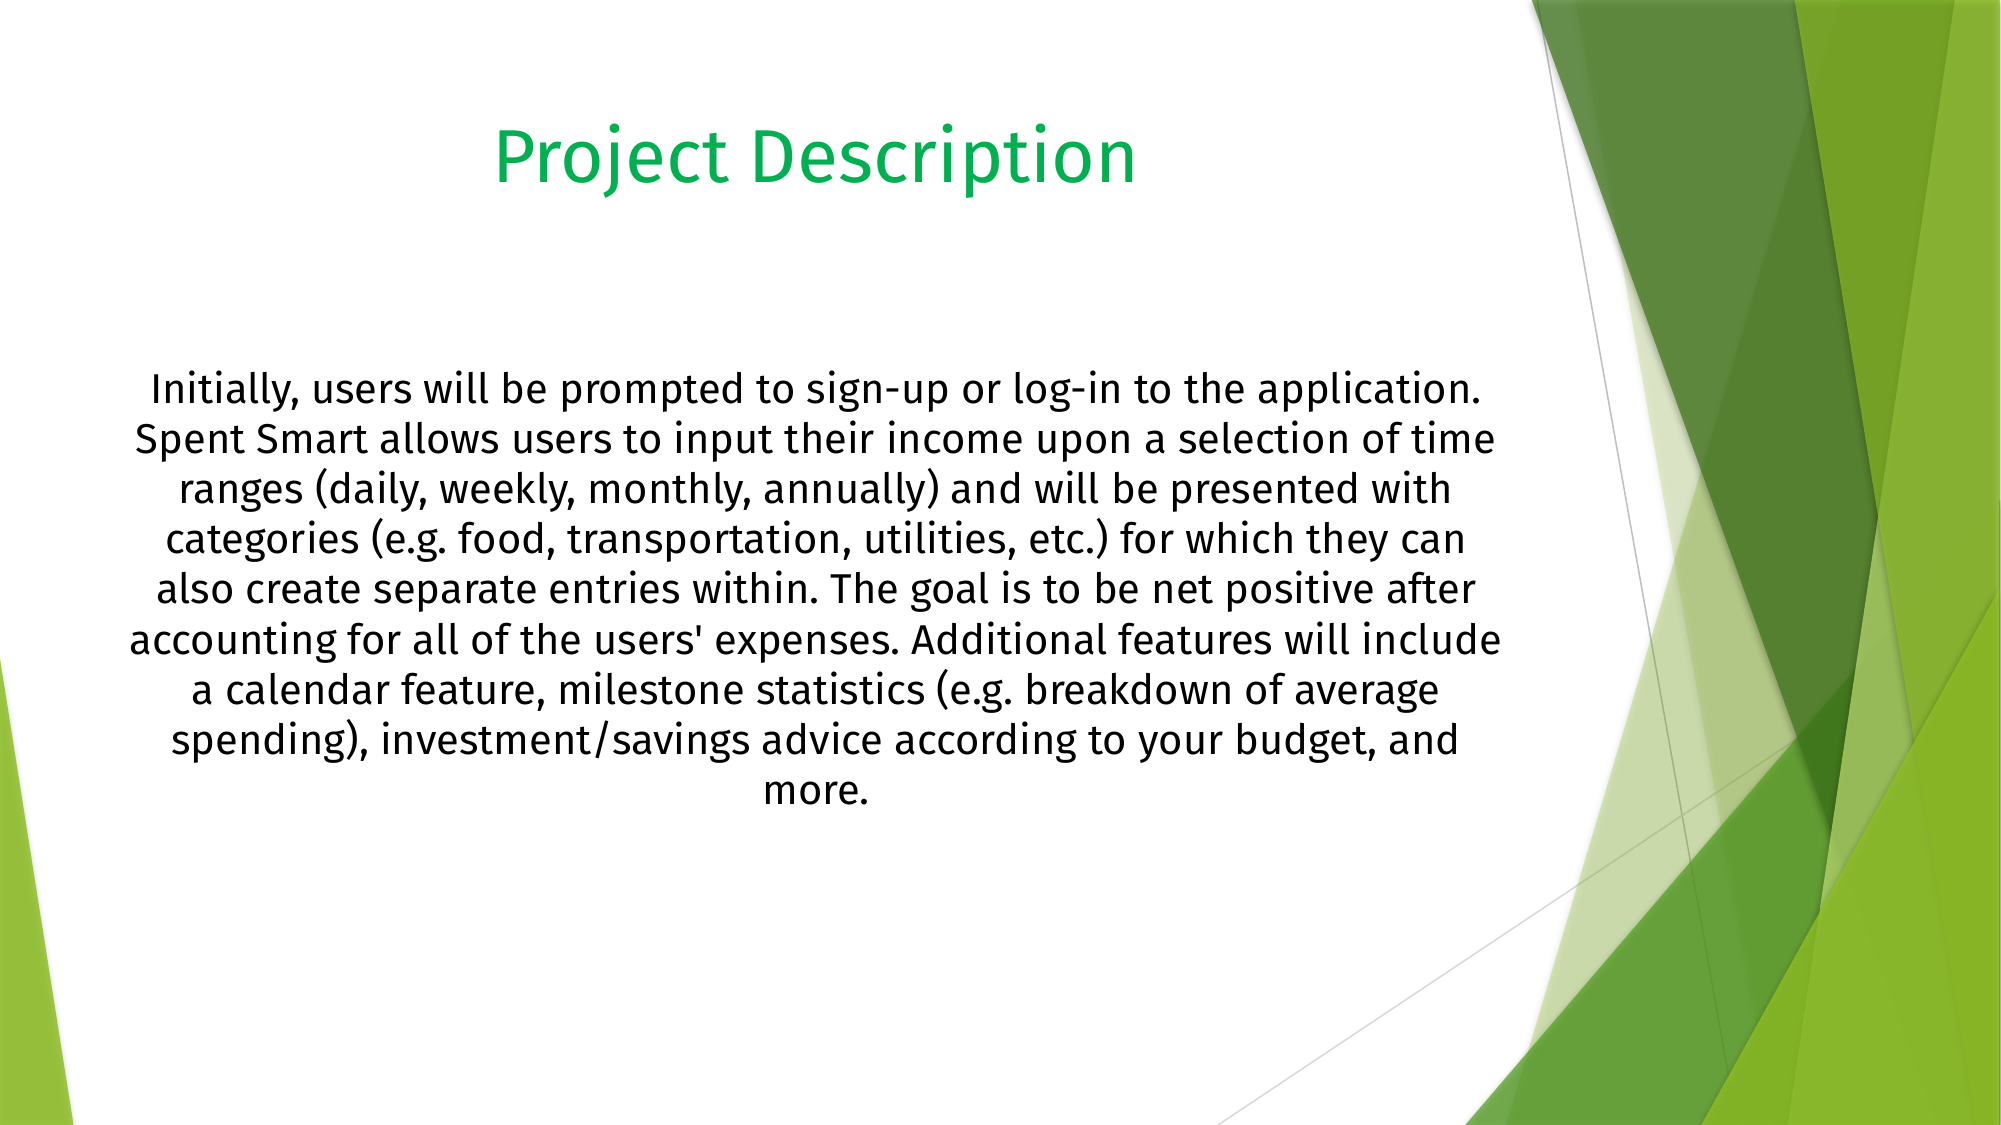

# Project Description
Initially, users will be prompted to sign-up or log-in to the application. Spent Smart allows users to input their income upon a selection of time ranges (daily, weekly, monthly, annually) and will be presented with categories (e.g. food, transportation, utilities, etc.) for which they can also create separate entries within. The goal is to be net positive after accounting for all of the users' expenses. Additional features will include a calendar feature, milestone statistics (e.g. breakdown of average spending), investment/savings advice according to your budget, and more.